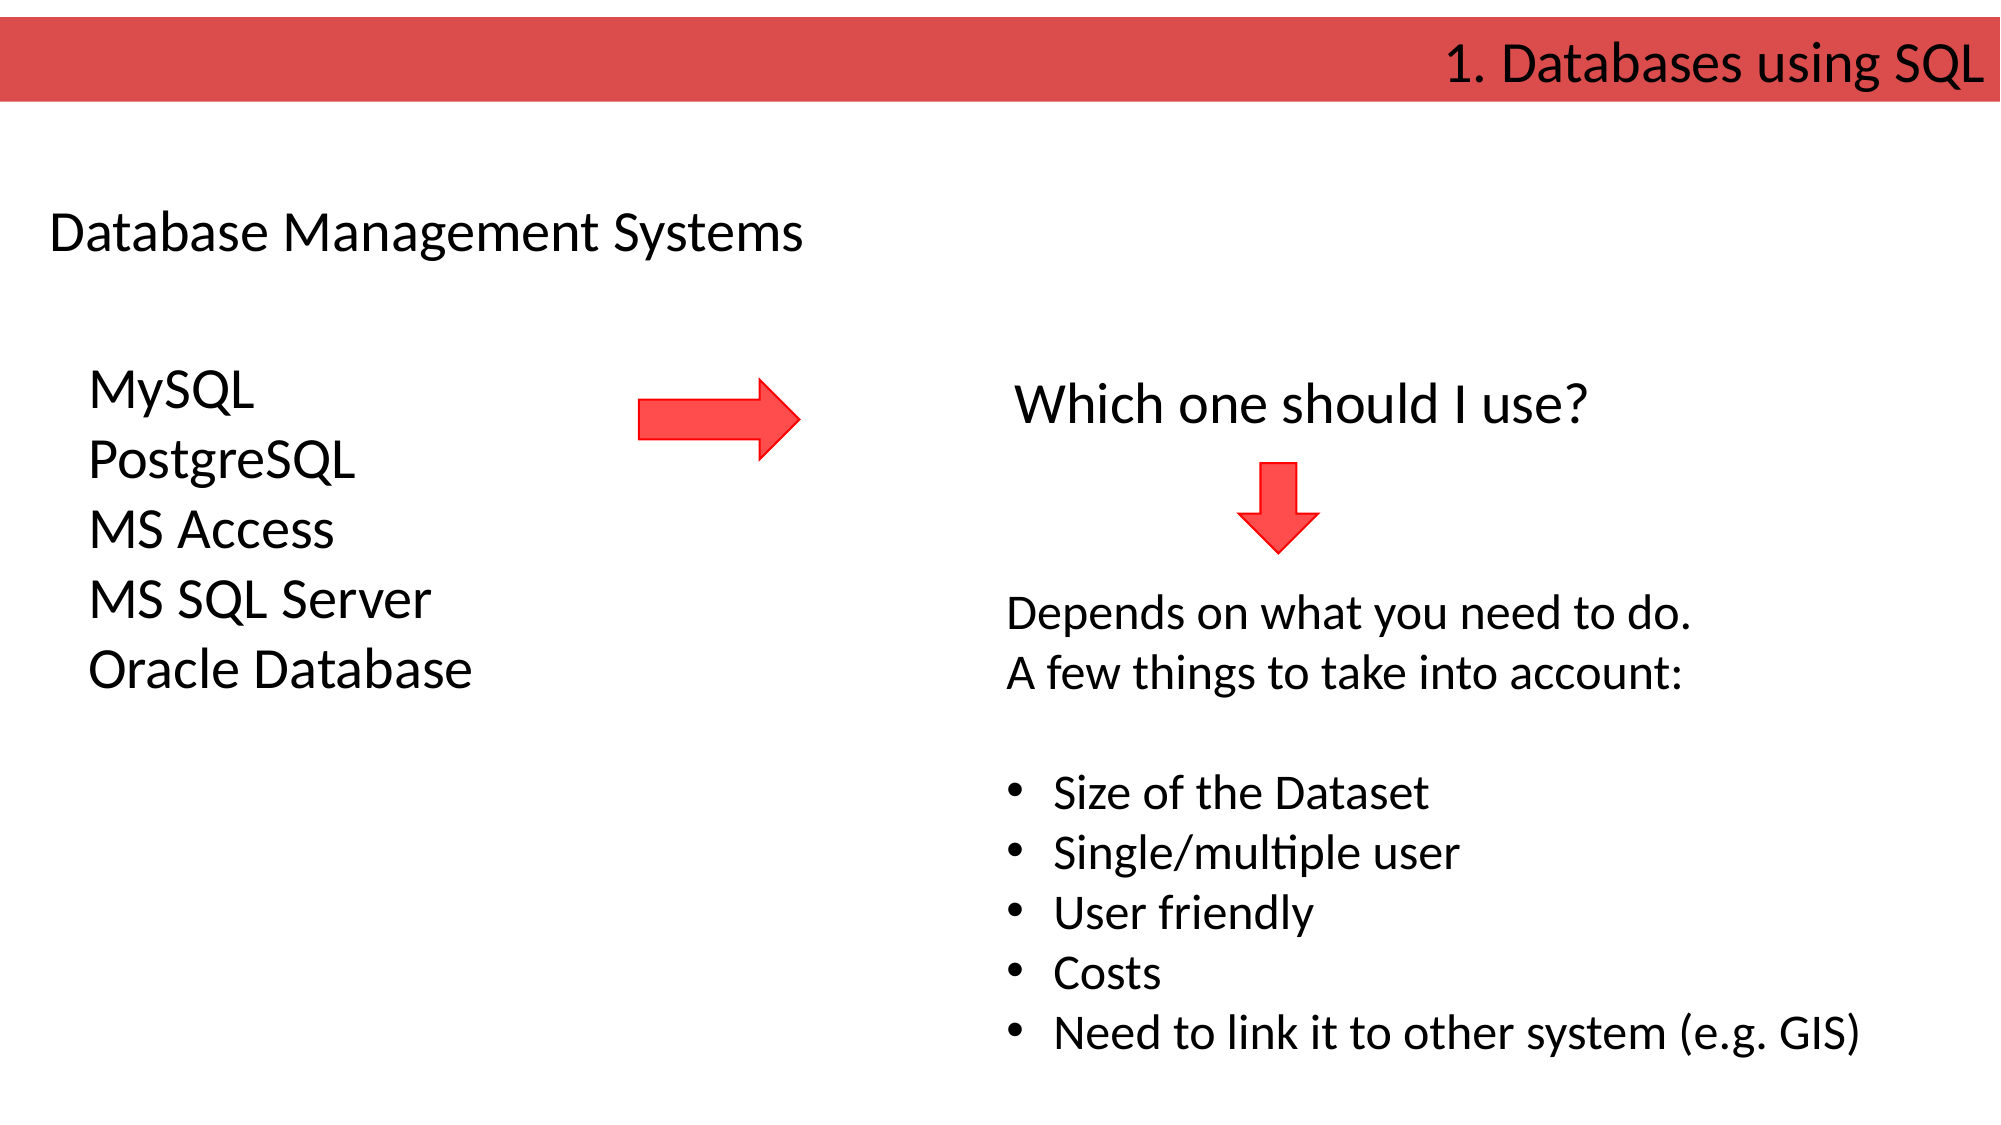

1. Databases using SQL
Database Management Systems

MySQL
PostgreSQL
MS Access
MS SQL Server
Oracle Database
Which one should I use?

Depends on what you need to do.
A few things to take into account:

Size of the Dataset
Single/multiple user
User friendly
Costs
Need to link it to other system (e.g. GIS)